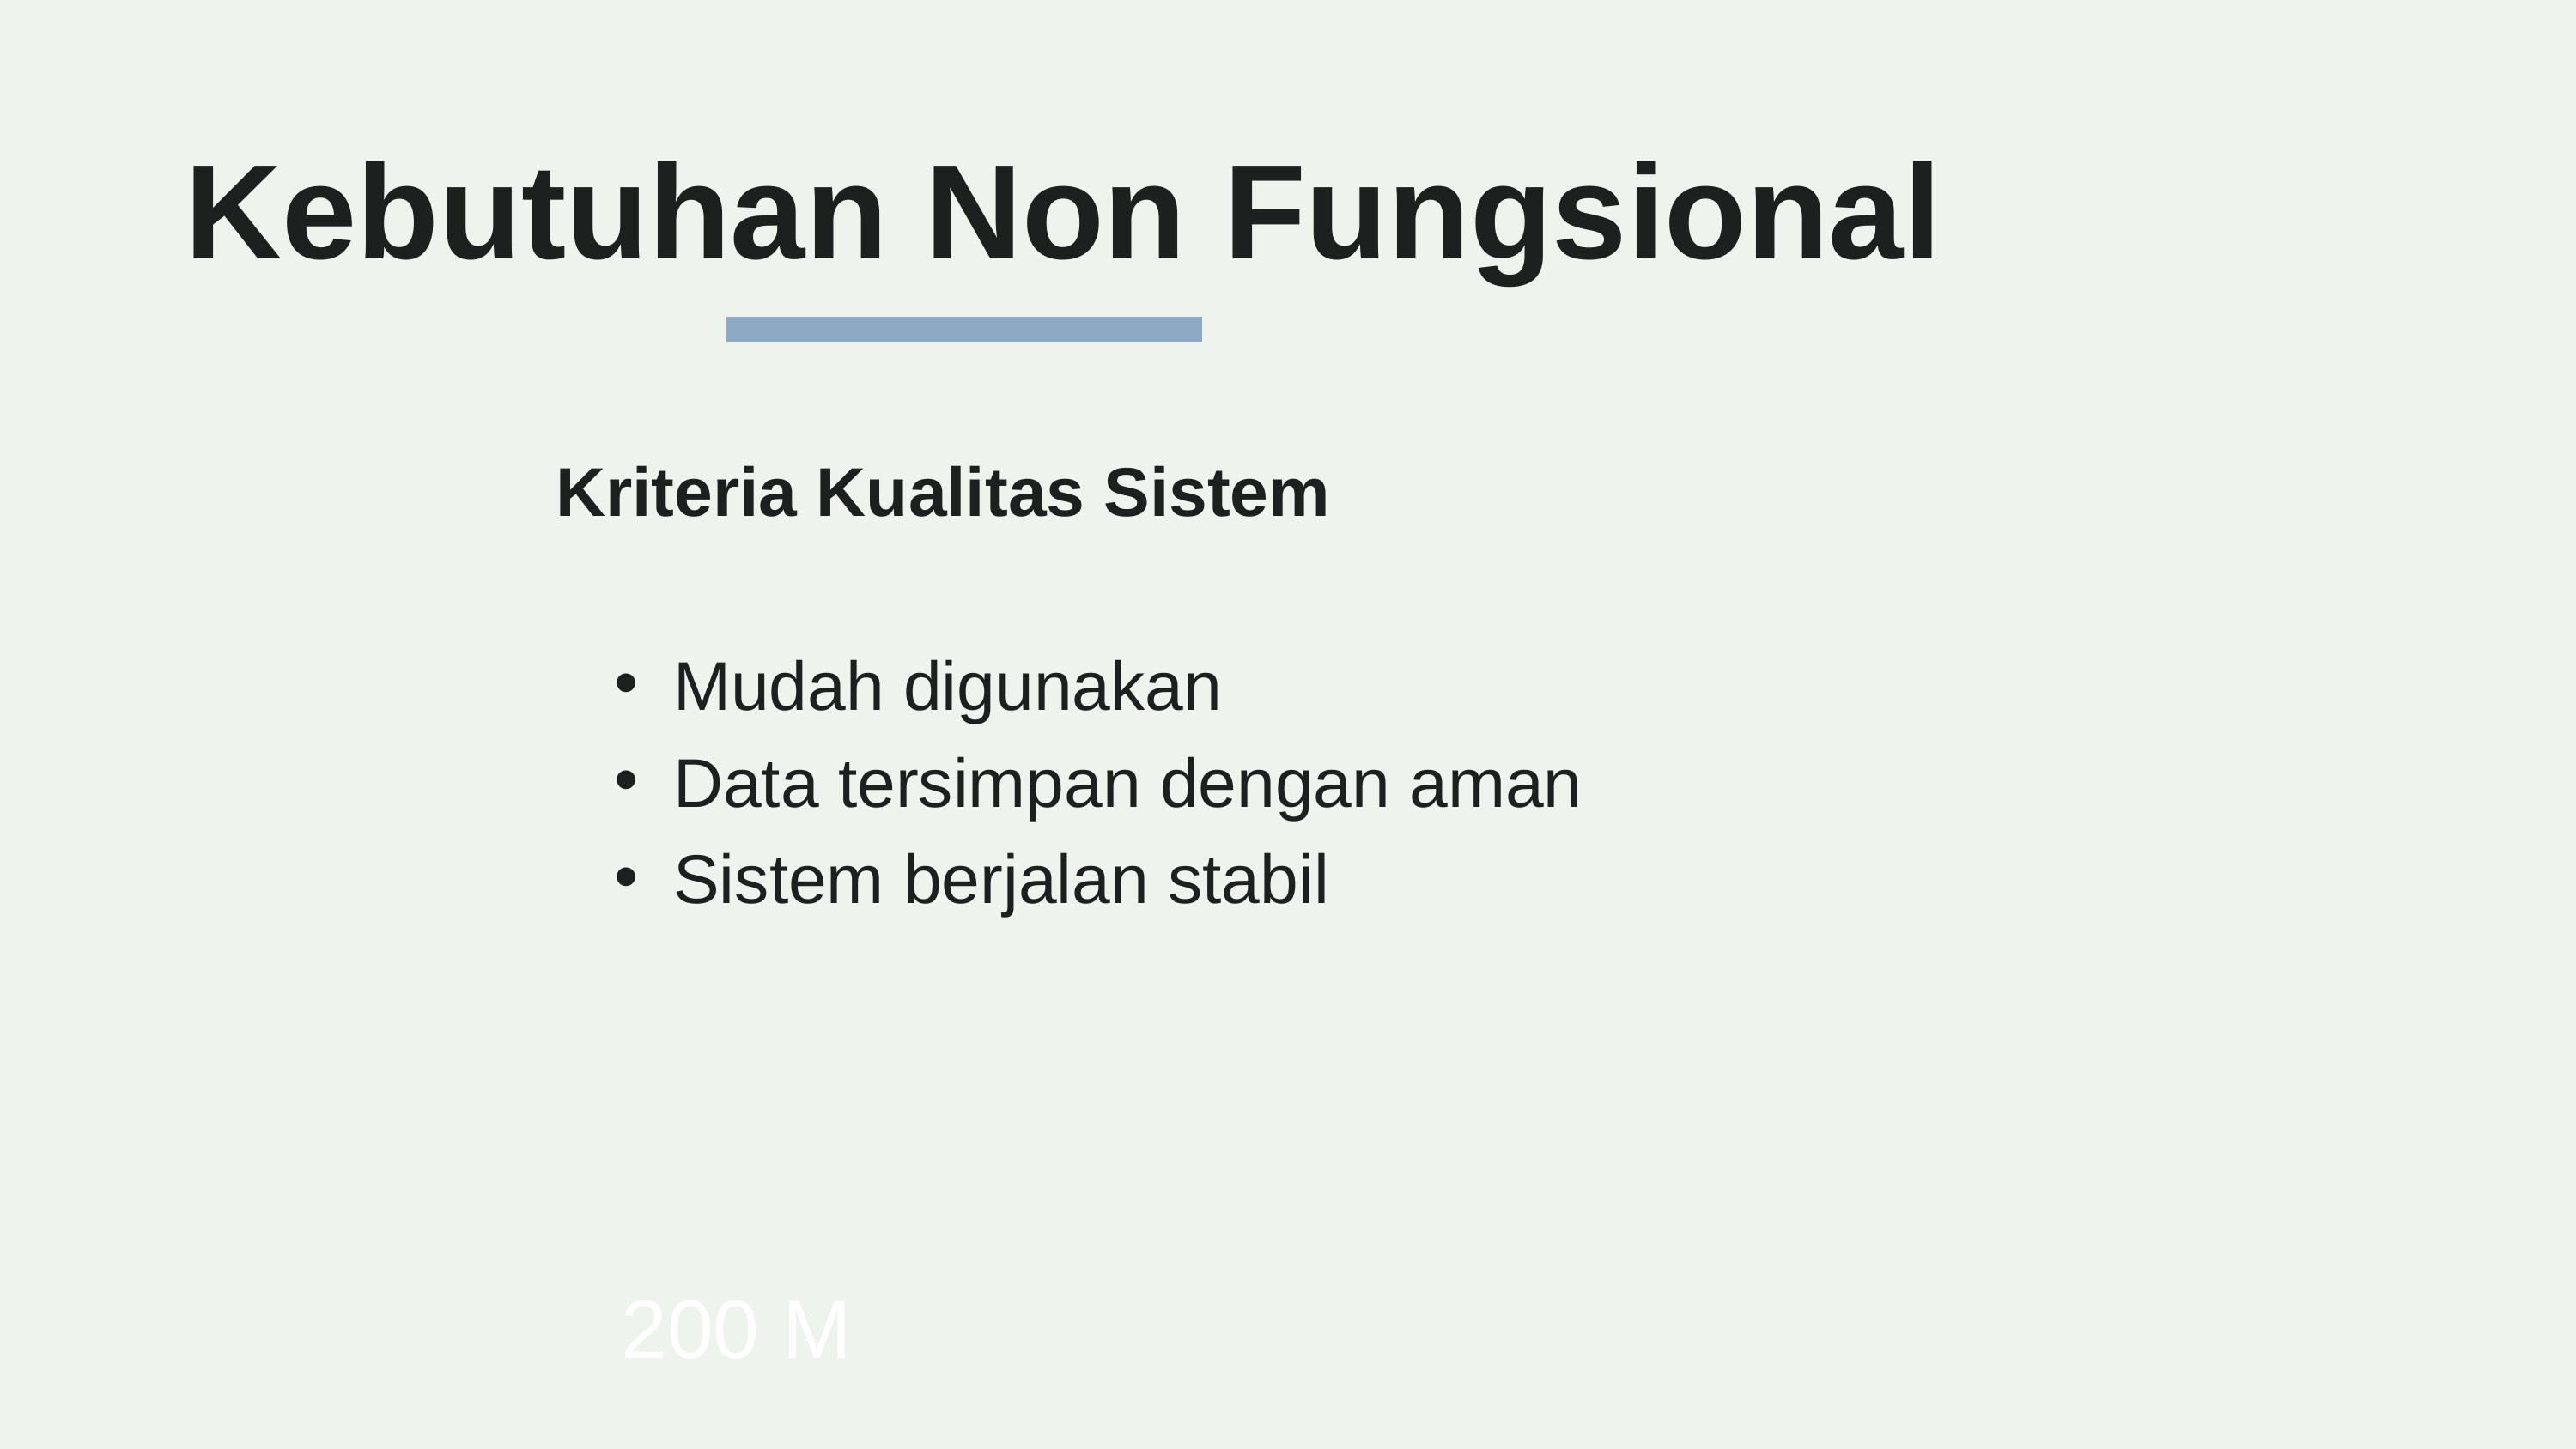

Kebutuhan Non Fungsional

Kriteria Kualitas Sistem

Mudah digunakan
Data tersimpan dengan aman
Sistem berjalan stabil

200 M